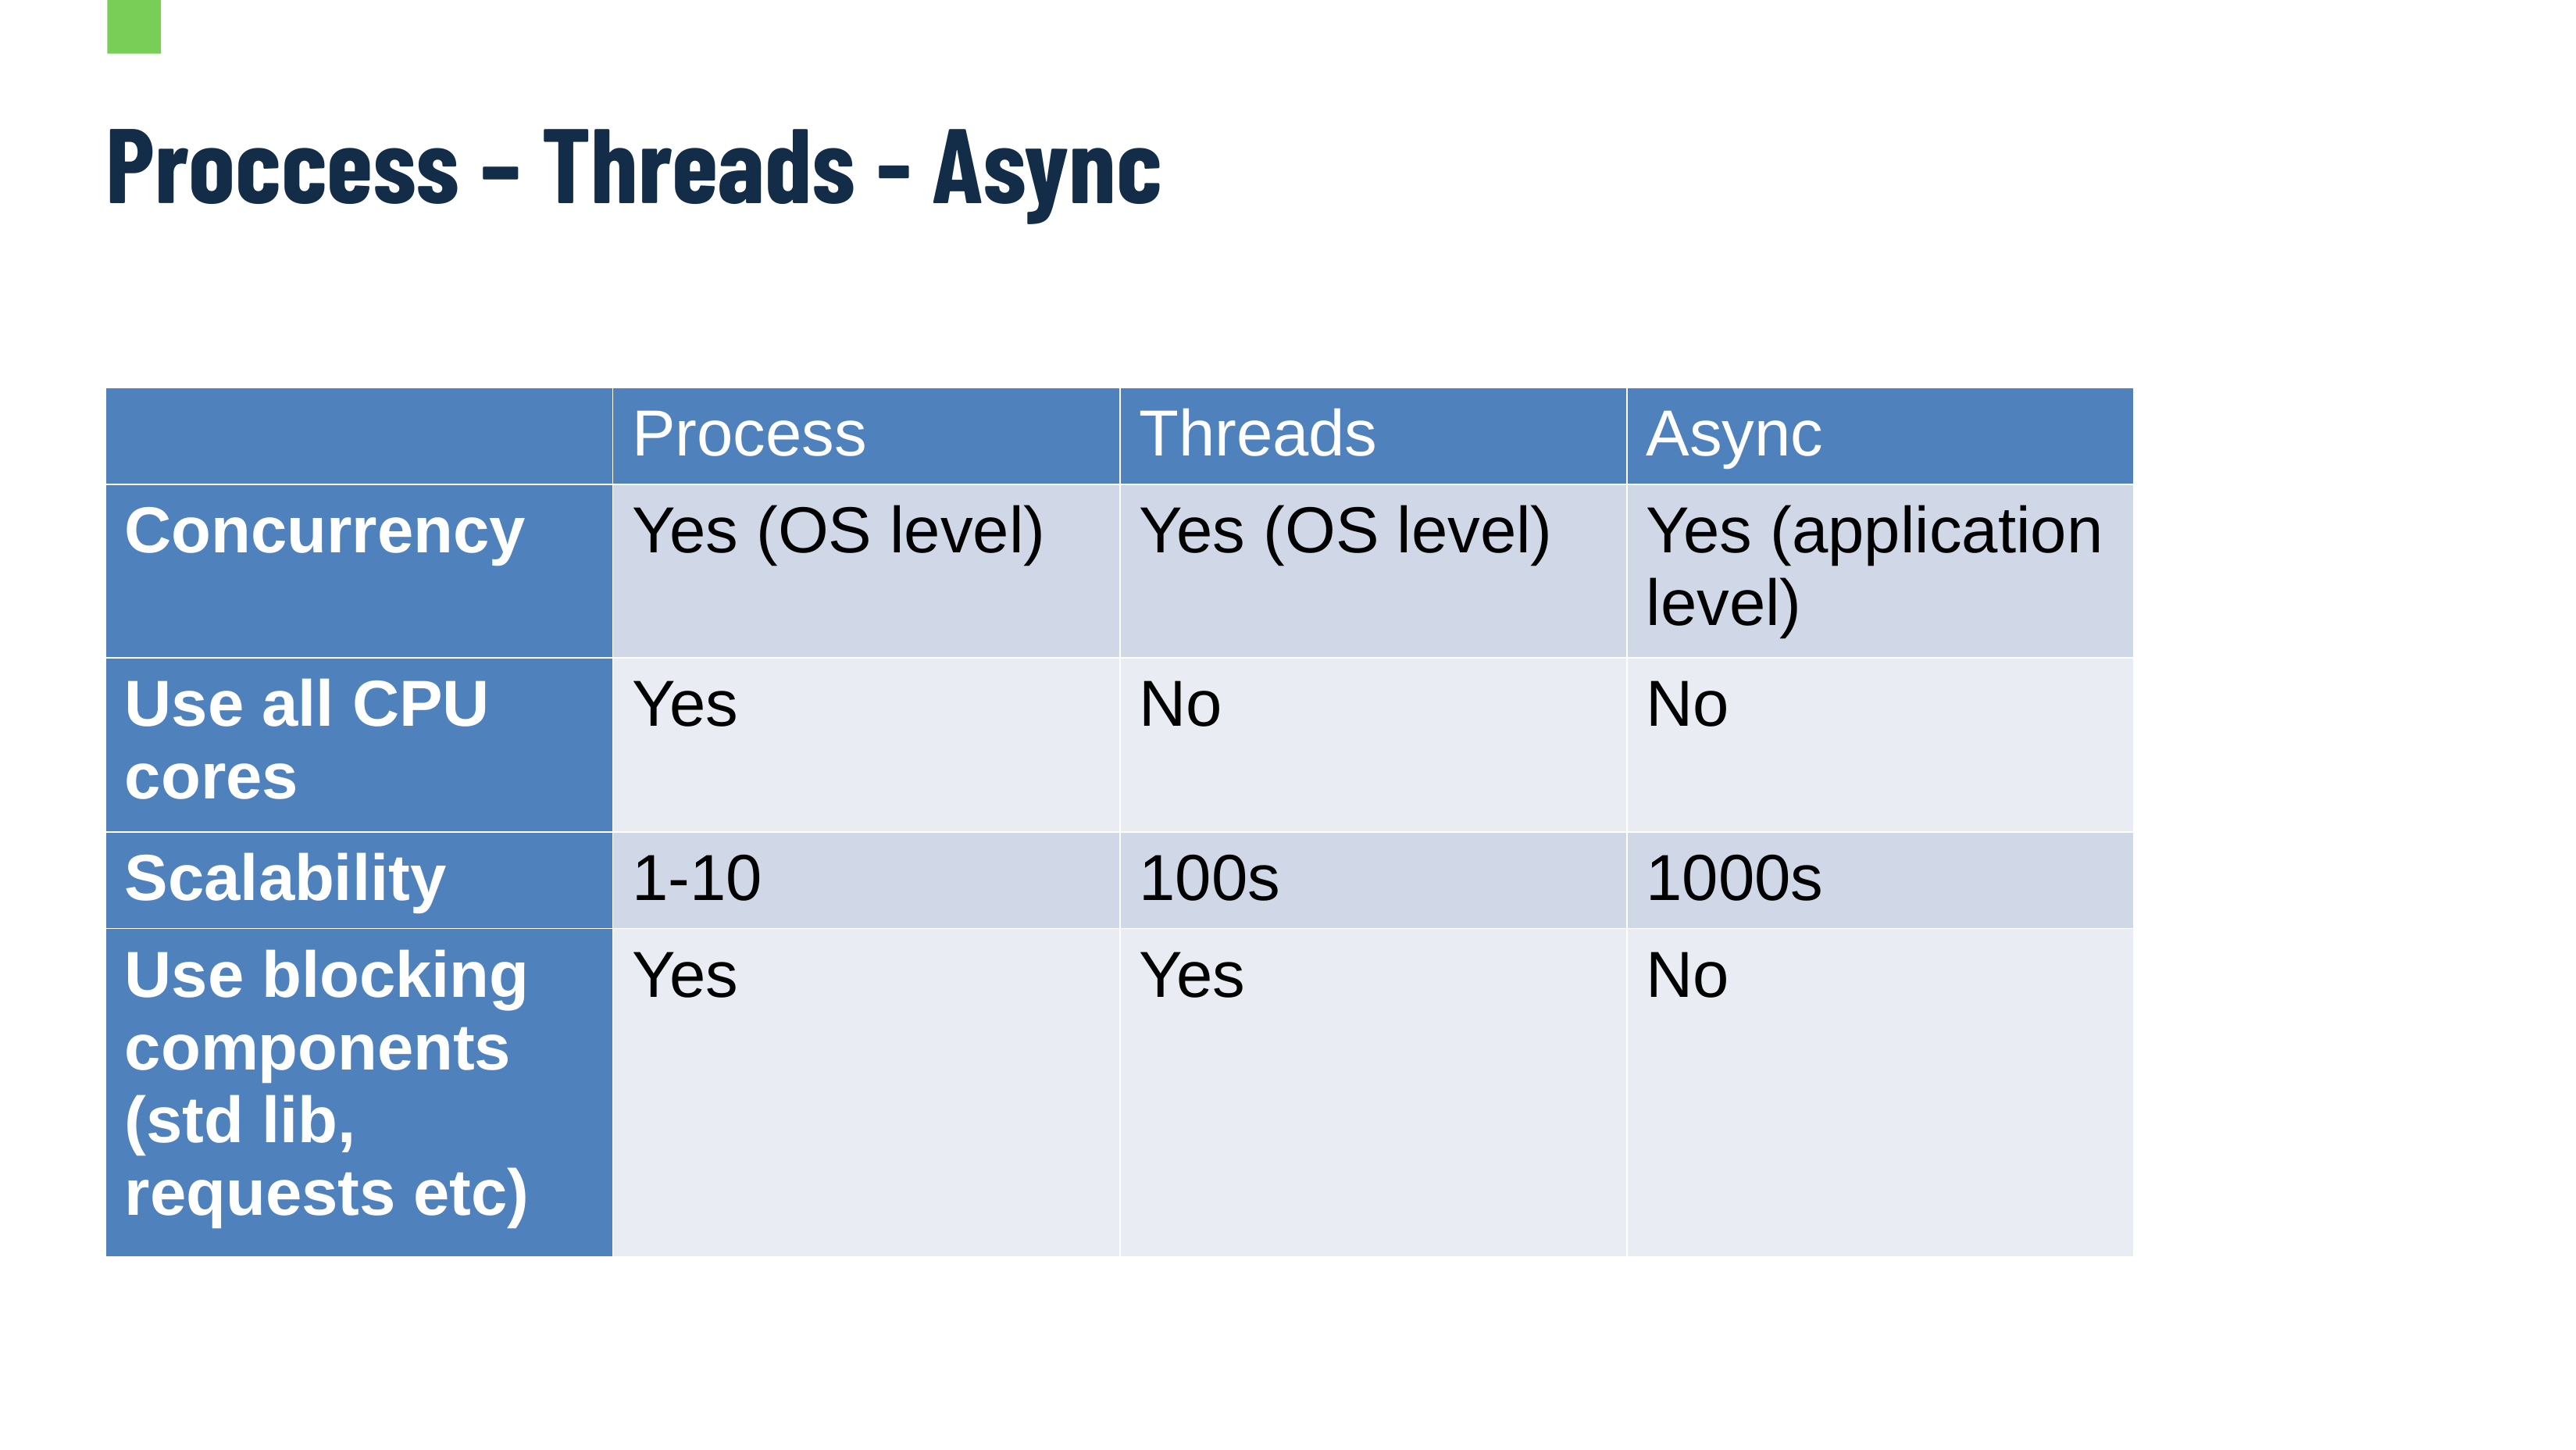

# Proccess – Threads - Async
|  | Process | Threads | Async |
| --- | --- | --- | --- |
| Concurrency | Yes (OS level) | Yes (OS level) | Yes (application level) |
| Use all CPU cores | Yes | No | No |
| Scalability | 1-10 | 100s | 1000s |
| Use blocking components (std lib, requests etc) | Yes | Yes | No |